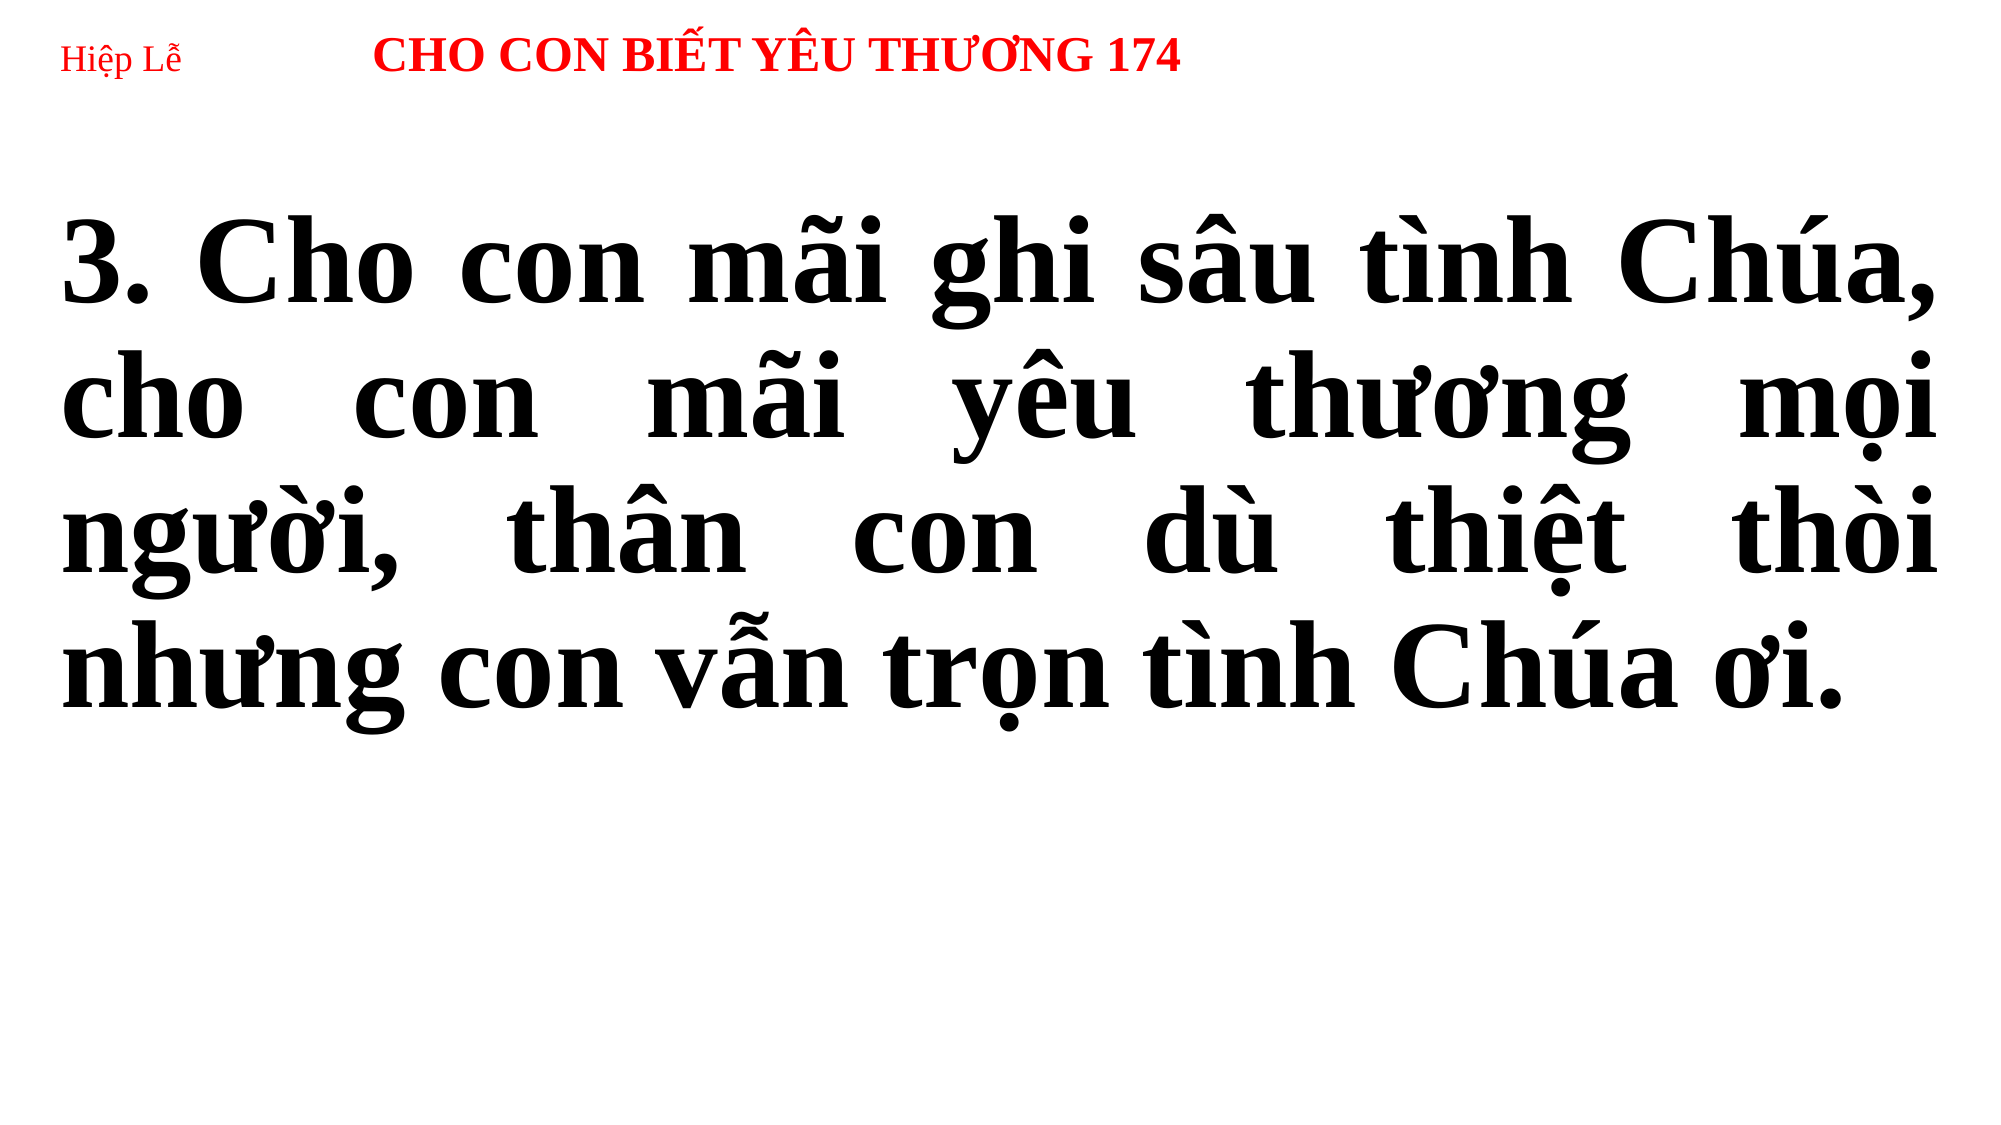

# Hiệp Lễ                    CHO CON BIẾT YÊU THƯƠNG 174
3. Cho con mãi ghi sâu tình Chúa, cho con mãi yêu thương mọi người, thân con dù thiệt thòi nhưng con vẫn trọn tình Chúa ơi.